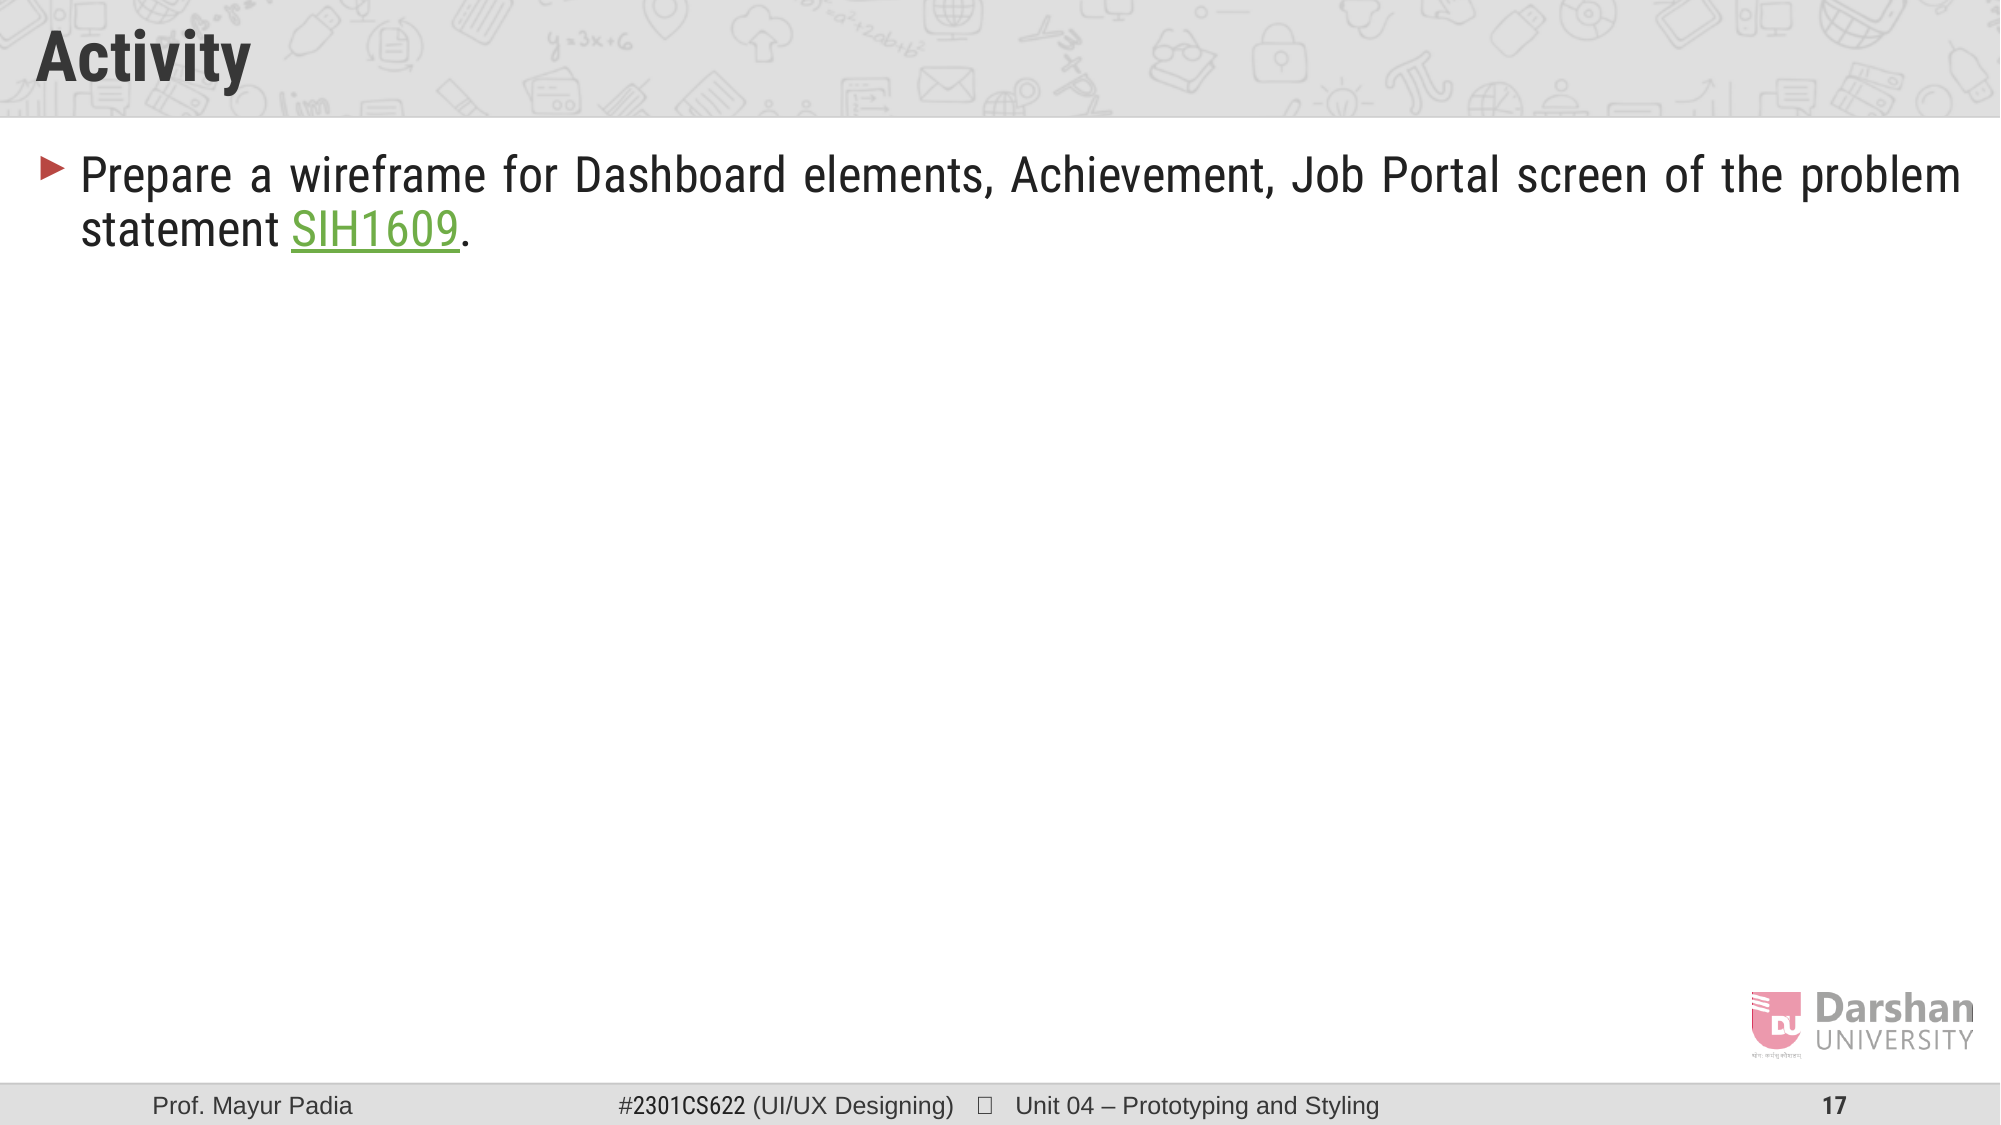

# Activity
Prepare a wireframe for Dashboard elements, Achievement, Job Portal screen of the problem statement SIH1609.